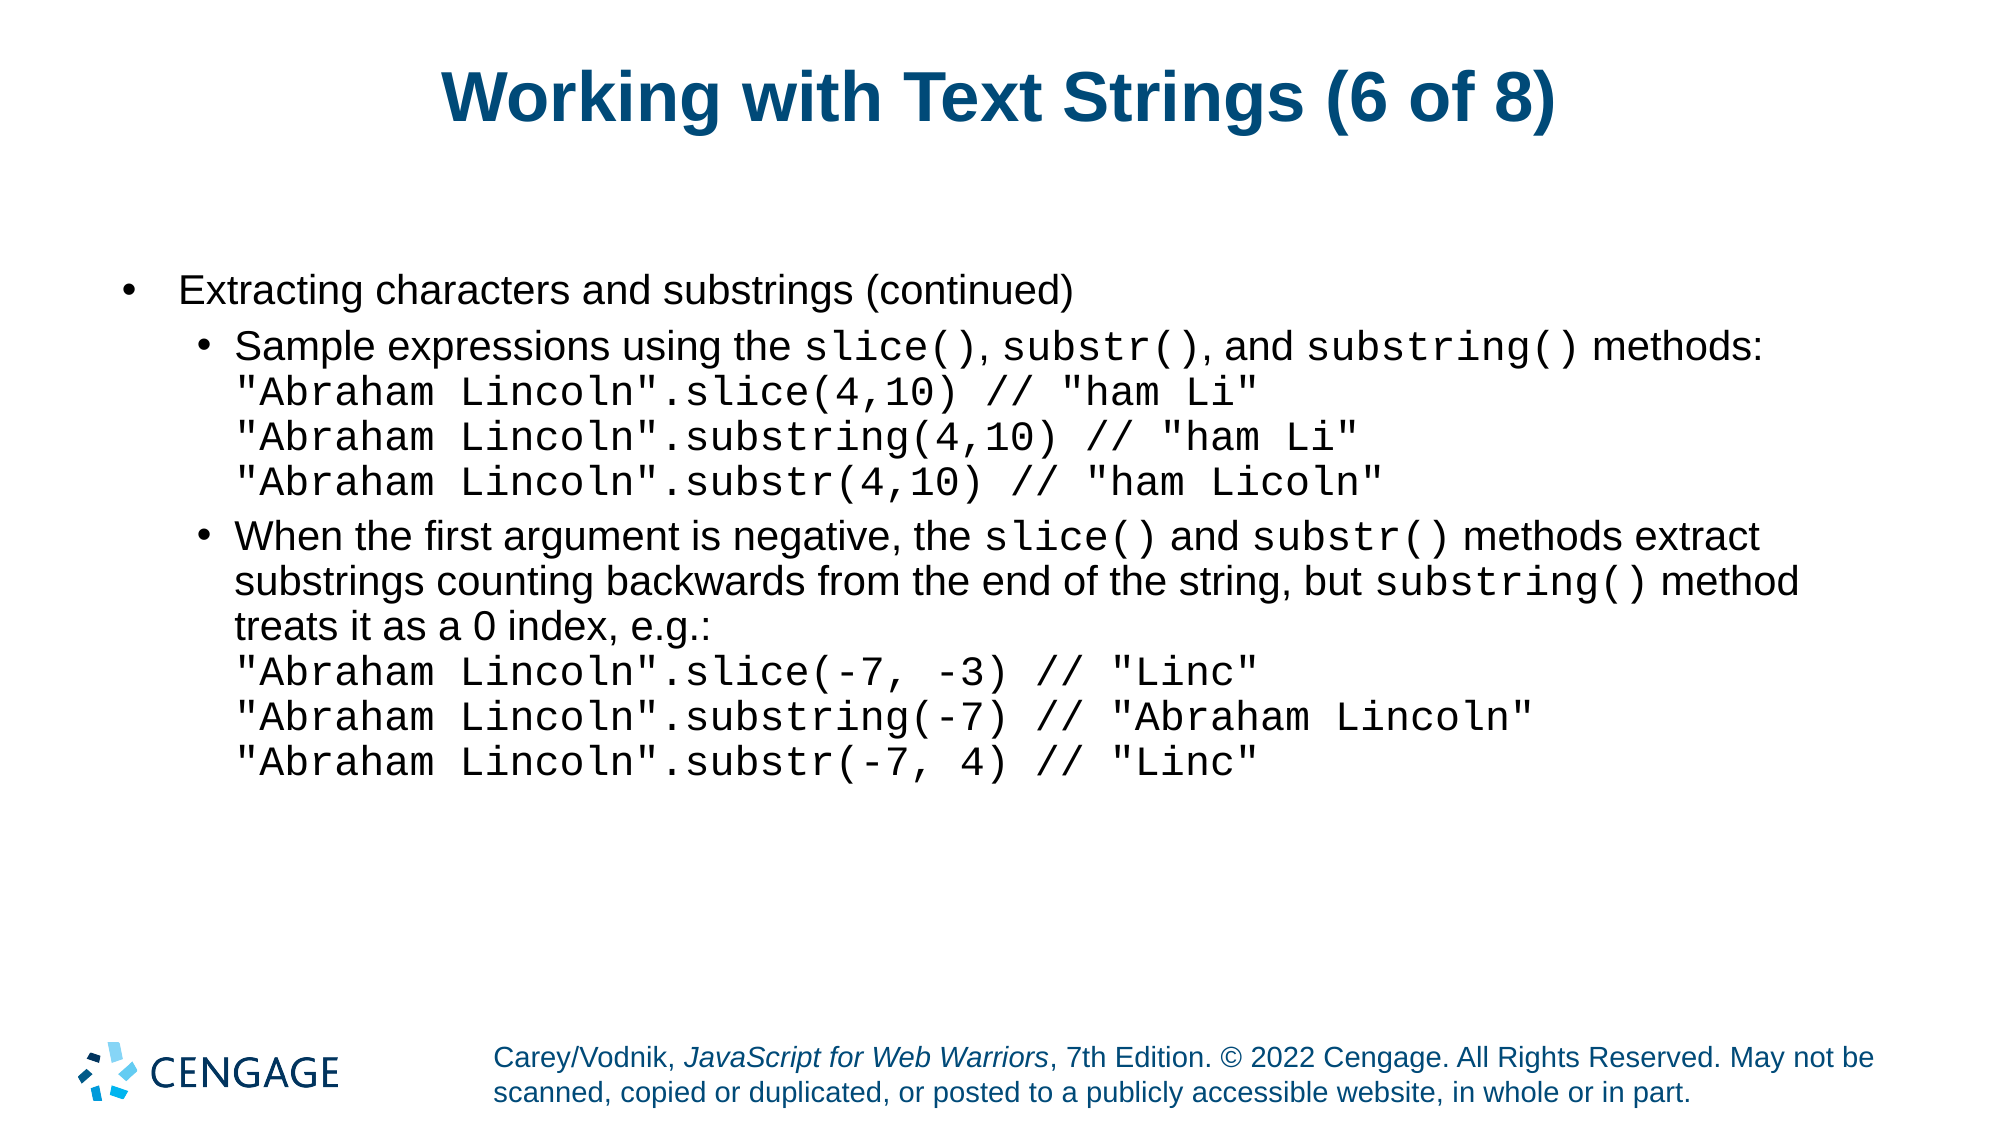

# Working with Text Strings (6 of 8)
Extracting characters and substrings (continued)
Sample expressions using the slice(), substr(), and substring() methods:
"Abraham Lincoln".slice(4,10) // "ham Li"
"Abraham Lincoln".substring(4,10) // "ham Li"
"Abraham Lincoln".substr(4,10) // "ham Licoln"
When the first argument is negative, the slice() and substr() methods extract substrings counting backwards from the end of the string, but substring() method treats it as a 0 index, e.g.:
"Abraham Lincoln".slice(-7, -3) // "Linc"
"Abraham Lincoln".substring(-7) // "Abraham Lincoln"
"Abraham Lincoln".substr(-7, 4) // "Linc"